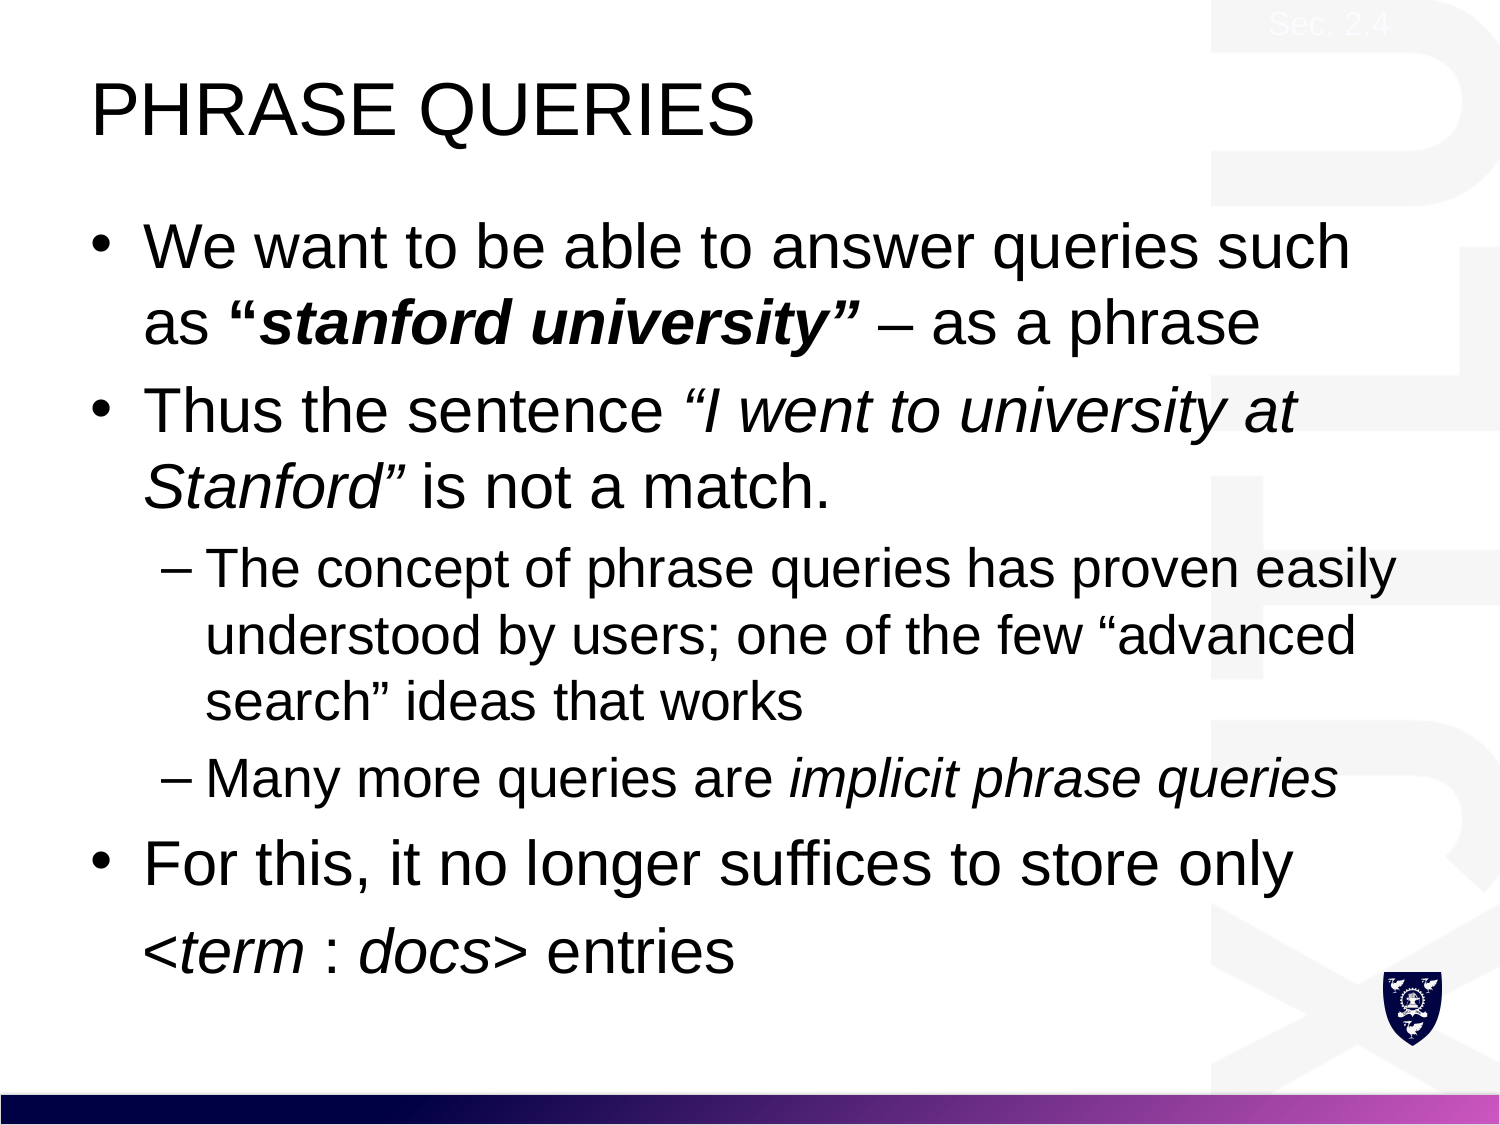

Sec. 2.4
# Phrase queries
We want to be able to answer queries such as “stanford university” – as a phrase
Thus the sentence “I went to university at Stanford” is not a match.
The concept of phrase queries has proven easily understood by users; one of the few “advanced search” ideas that works
Many more queries are implicit phrase queries
For this, it no longer suffices to store only
   <term : docs> entries